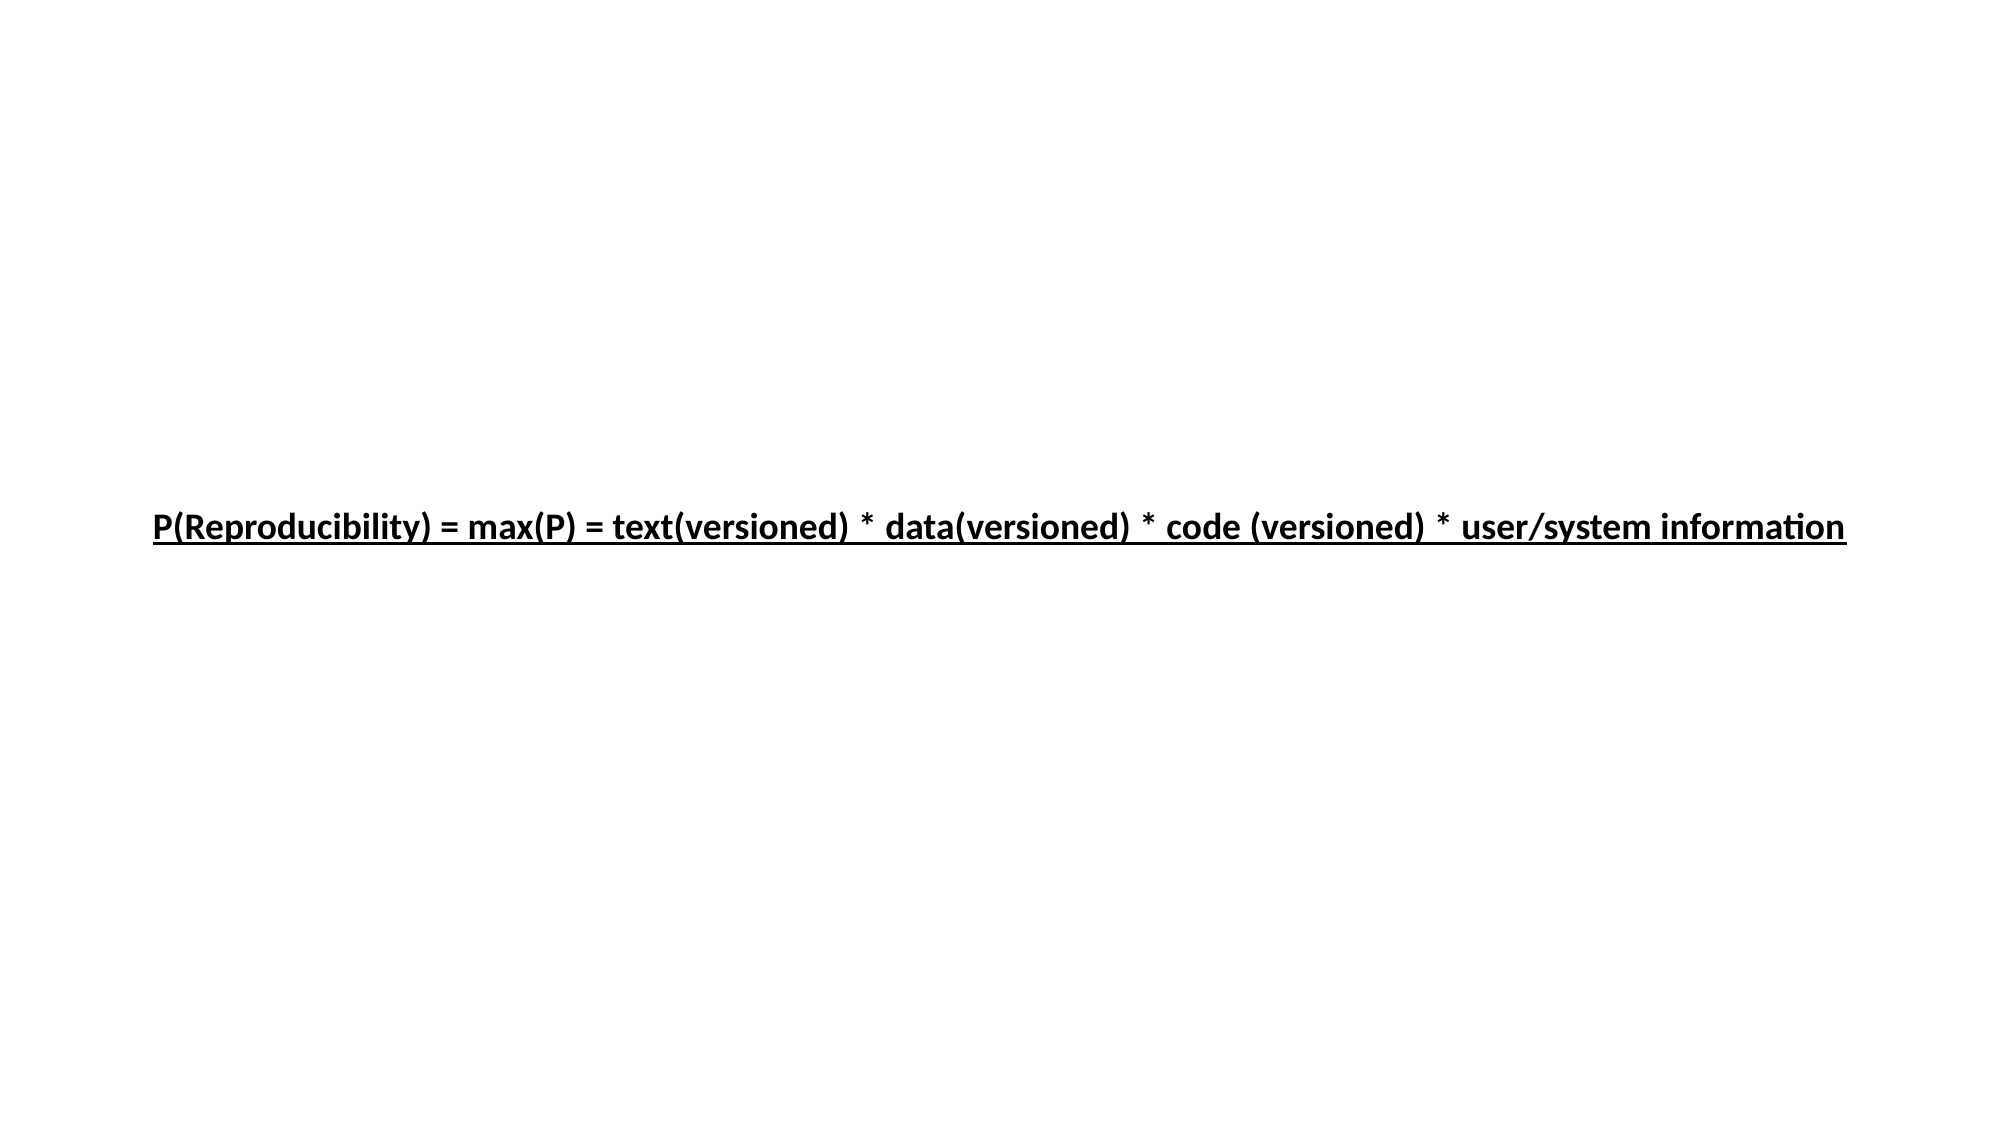

P(Reproducibility) = max(P) = text(versioned) * data(versioned) * code (versioned) * user/system information